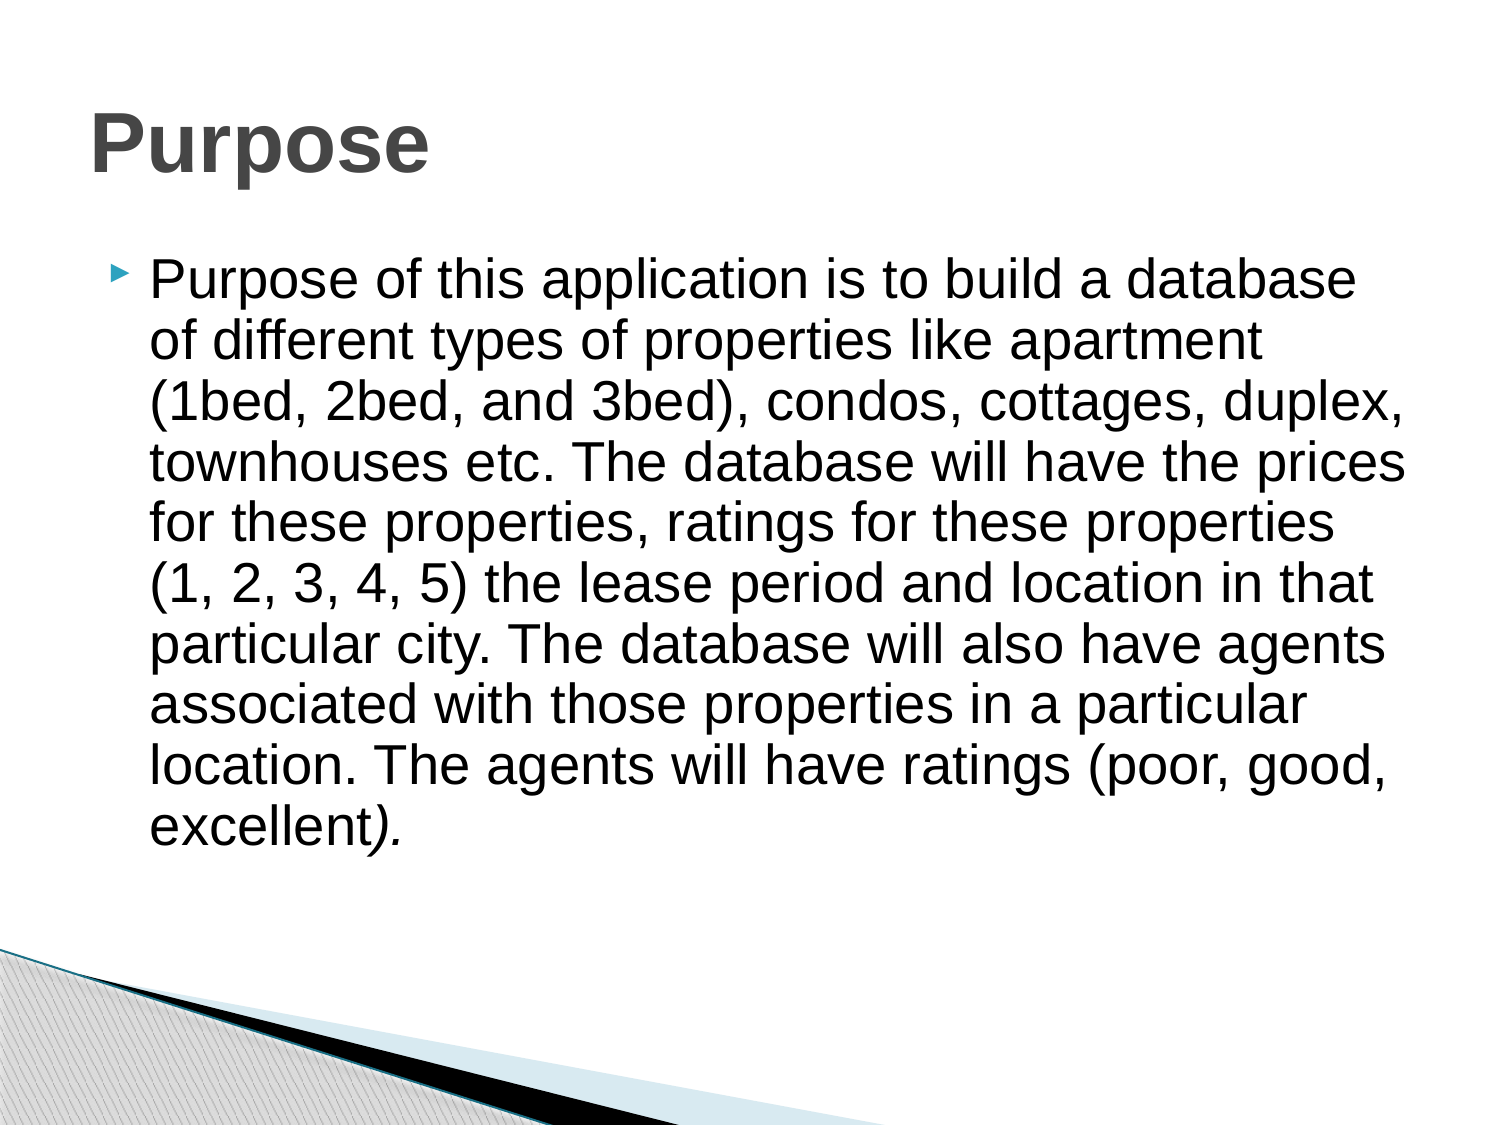

# Purpose
Purpose of this application is to build a database of different types of properties like apartment (1bed, 2bed, and 3bed), condos, cottages, duplex, townhouses etc. The database will have the prices for these properties, ratings for these properties (1, 2, 3, 4, 5) the lease period and location in that particular city. The database will also have agents associated with those properties in a particular location. The agents will have ratings (poor, good, excellent).